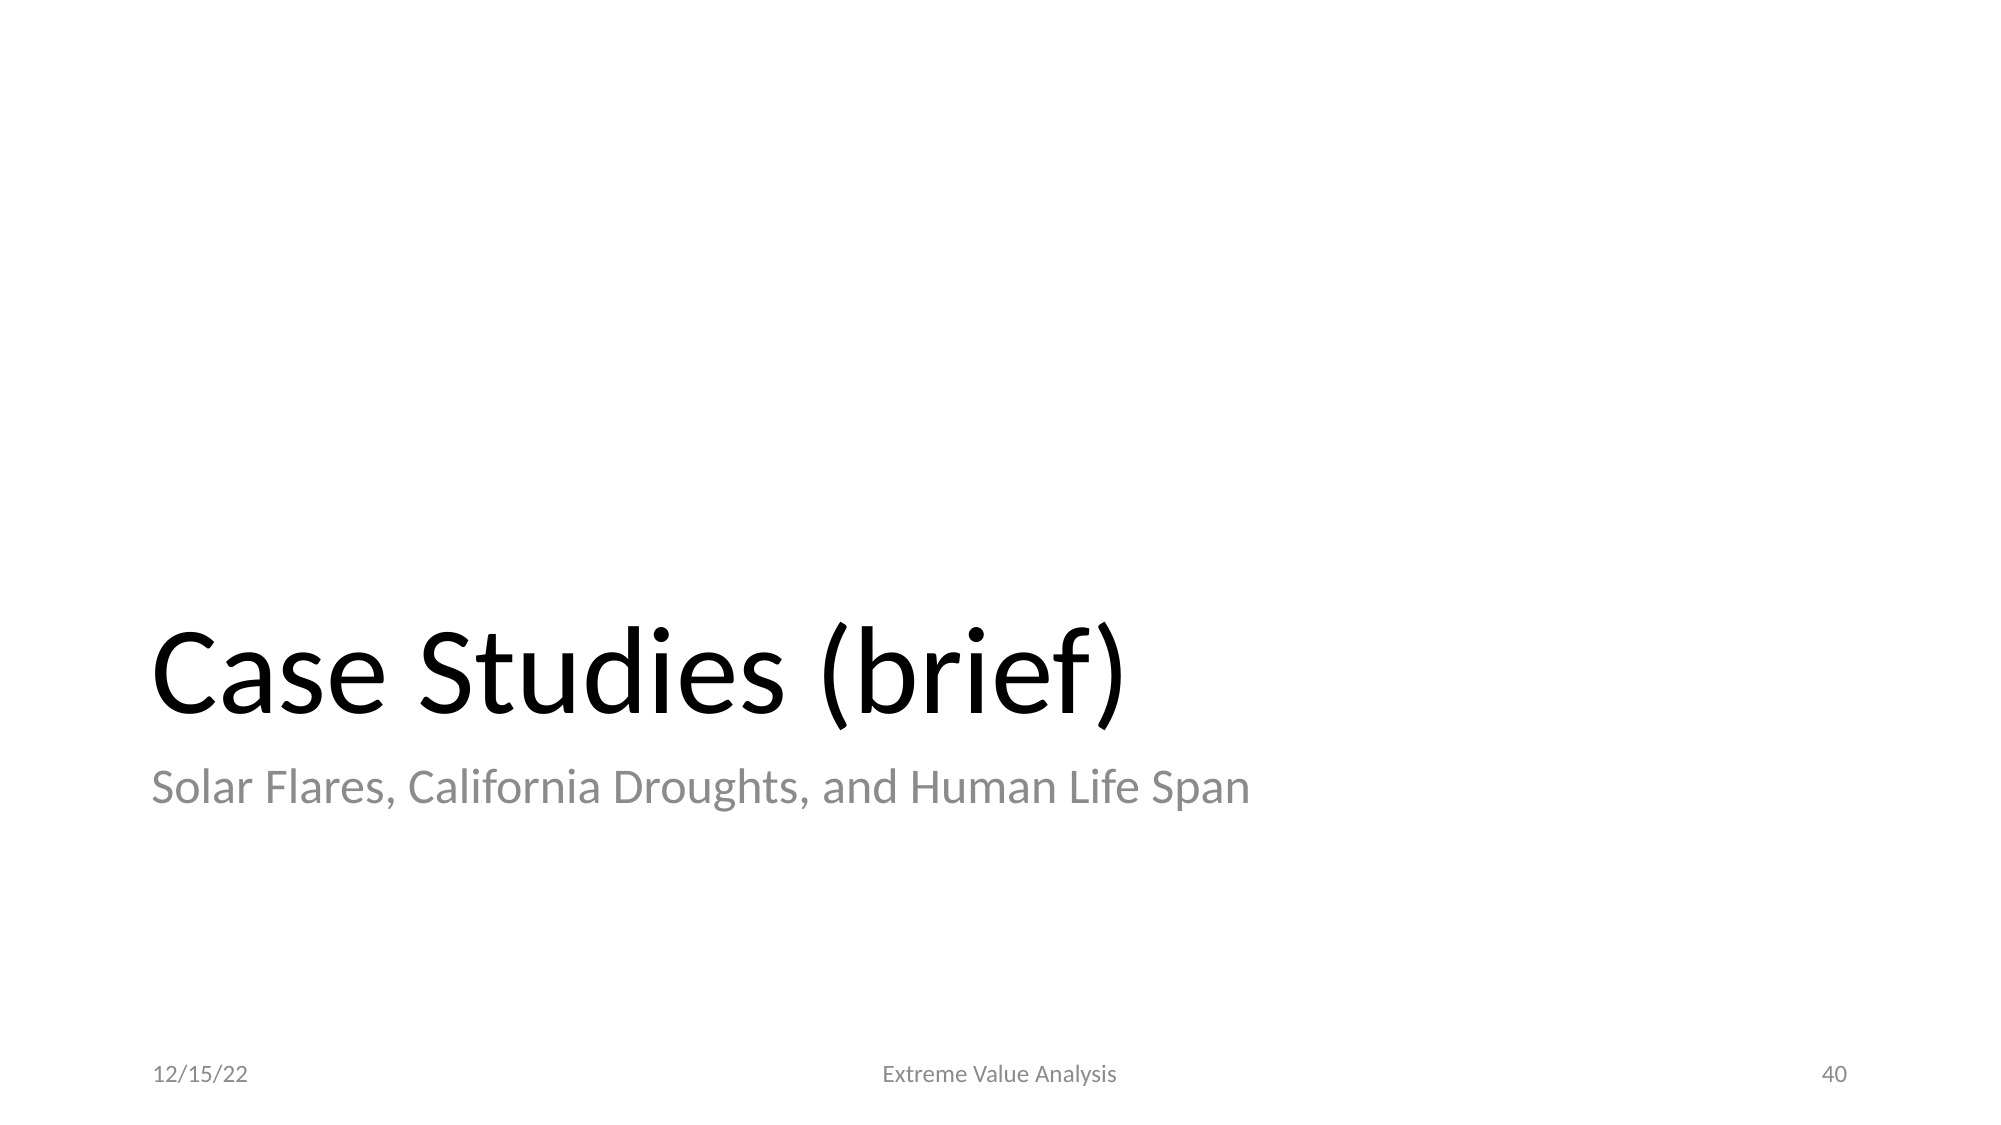

# Case Studies (brief)
Solar Flares, California Droughts, and Human Life Span
12/15/22
Extreme Value Analysis
40